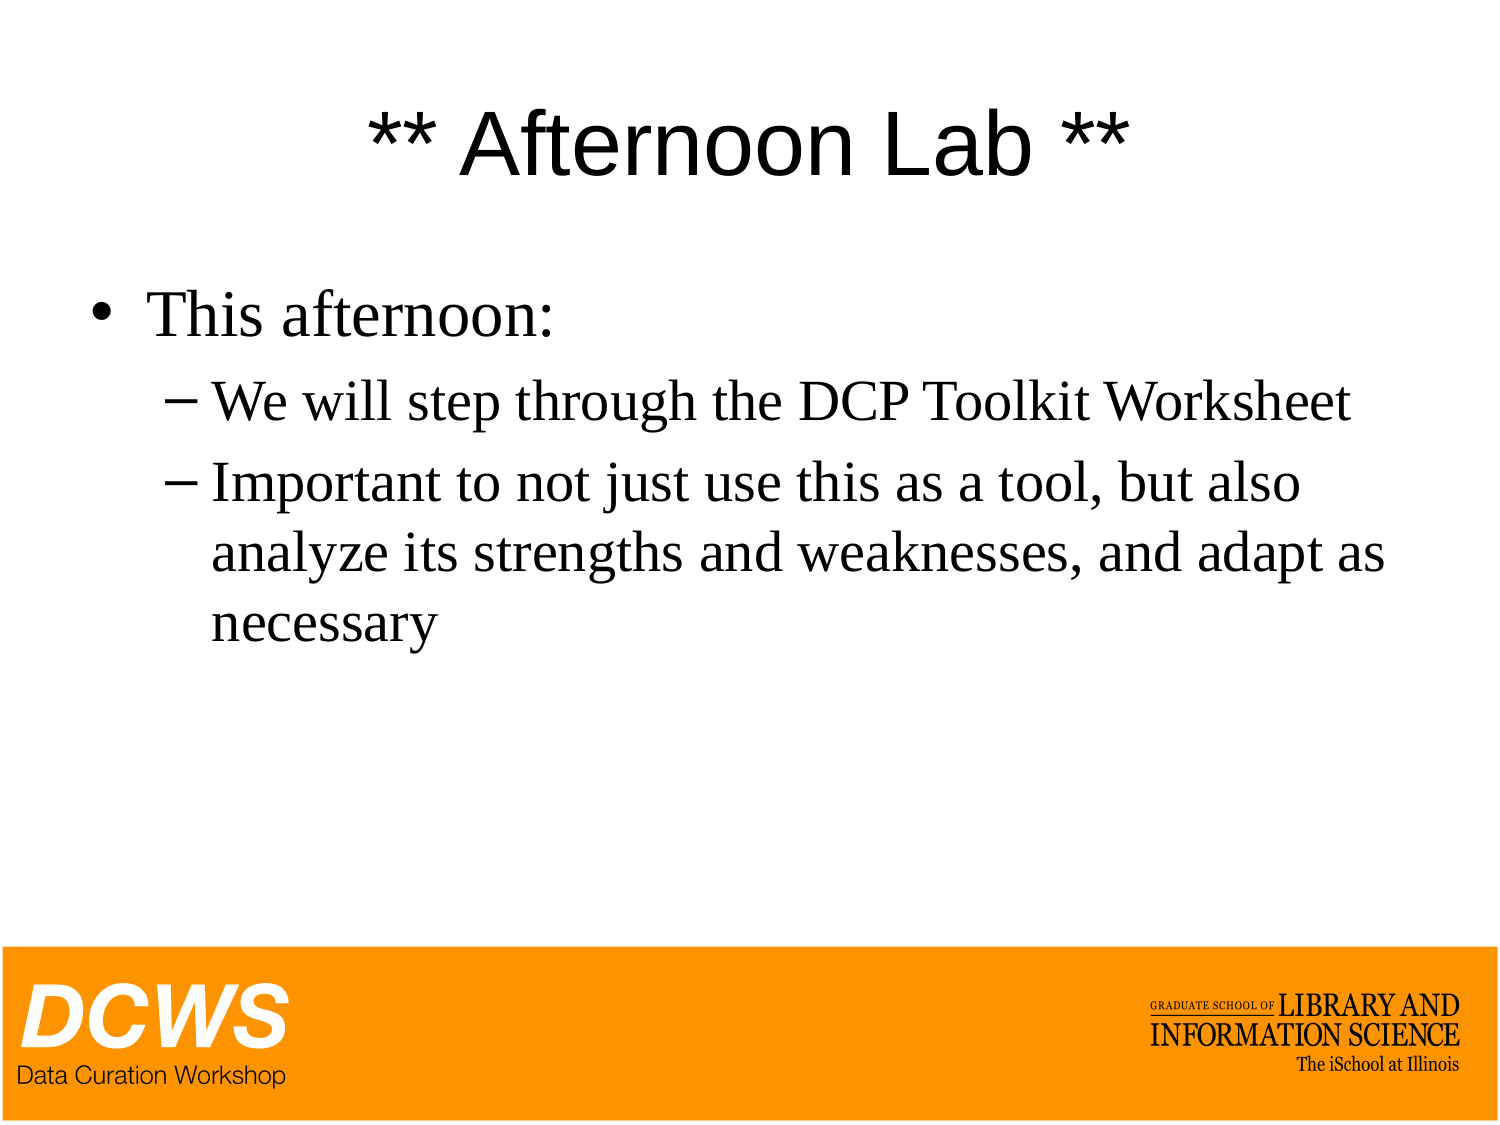

# ** Afternoon Lab **
This afternoon:
We will step through the DCP Toolkit Worksheet
Important to not just use this as a tool, but also analyze its strengths and weaknesses, and adapt as necessary